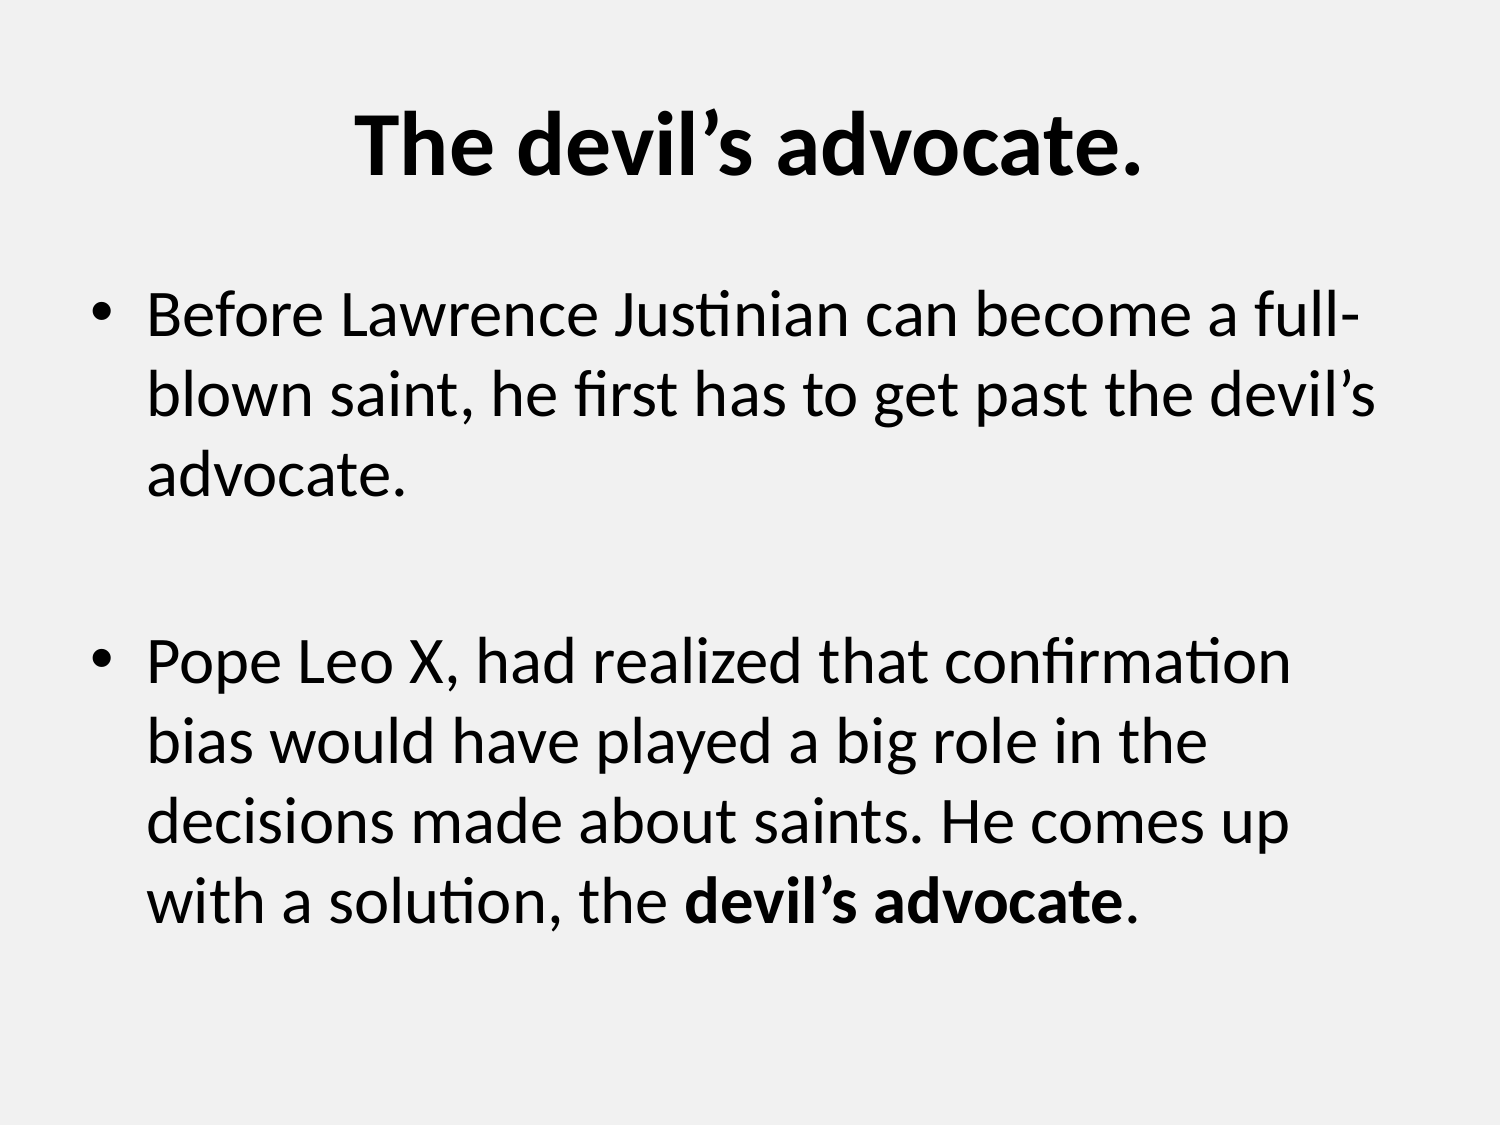

# The devil’s advocate.
Before Lawrence Justinian can become a full-blown saint, he first has to get past the devil’s advocate.

Pope Leo X, had realized that confirmation bias would have played a big role in the decisions made about saints. He comes up with a solution, the devil’s advocate.